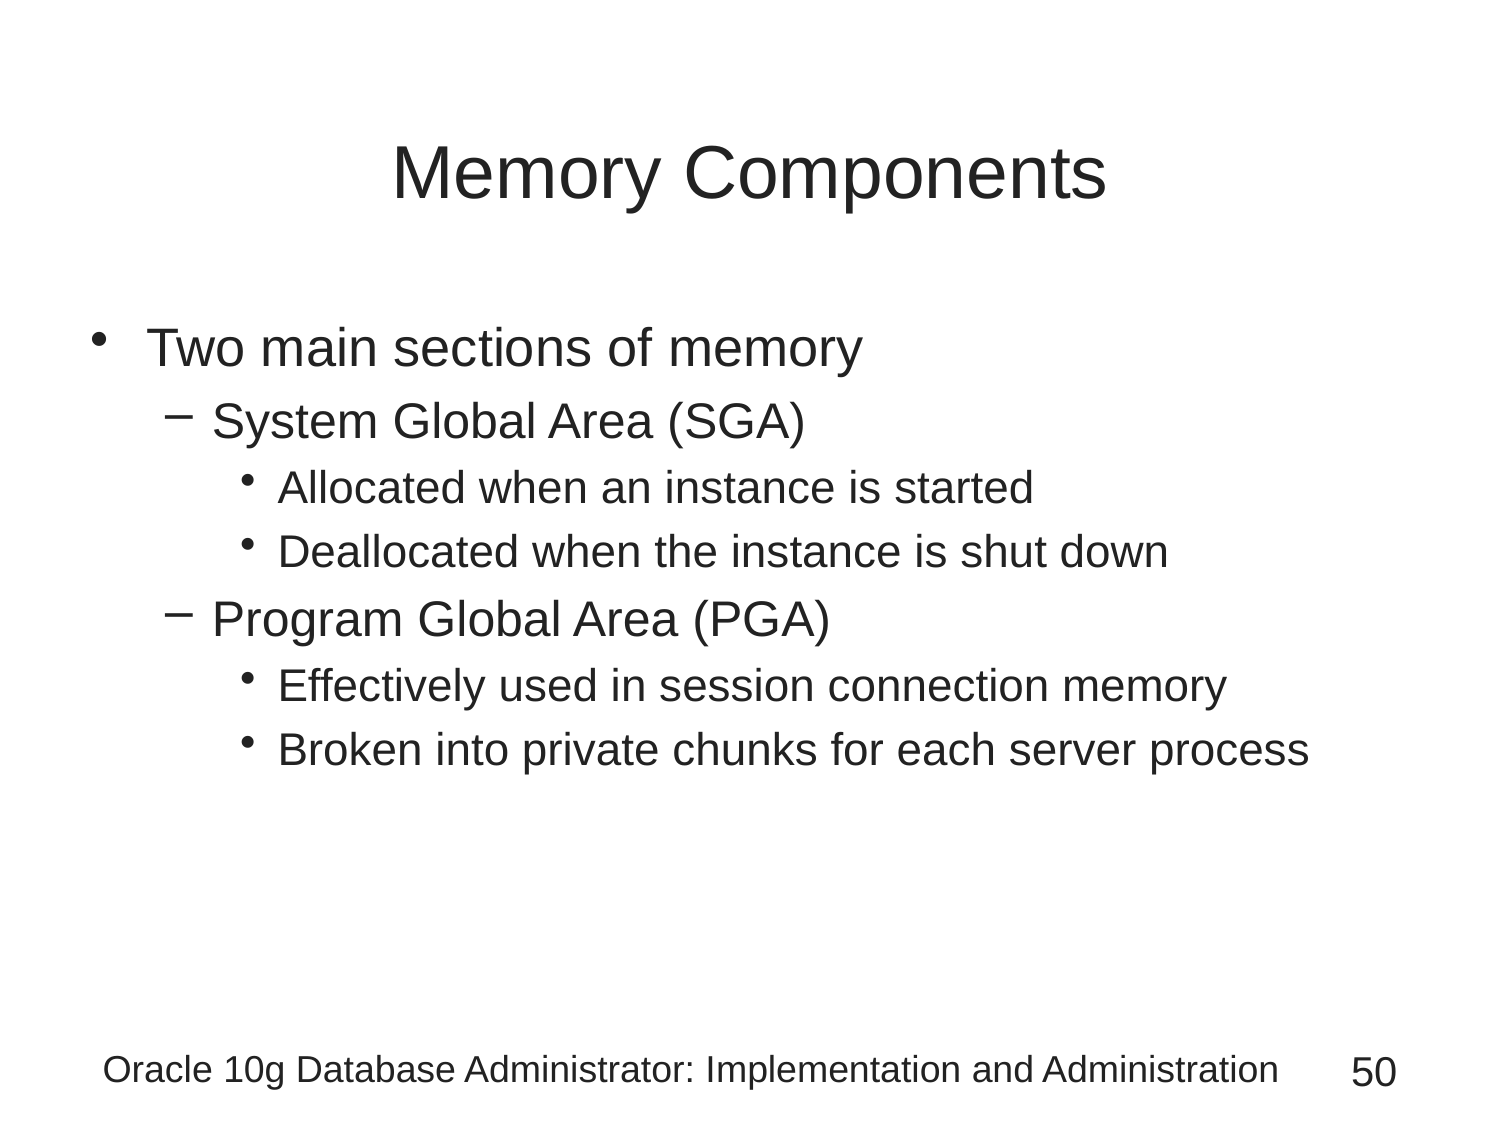

# Memory Components
Two main sections of memory
System Global Area (SGA)
Allocated when an instance is started
Deallocated when the instance is shut down
Program Global Area (PGA)
Effectively used in session connection memory
Broken into private chunks for each server process
Oracle 10g Database Administrator: Implementation and Administration
50